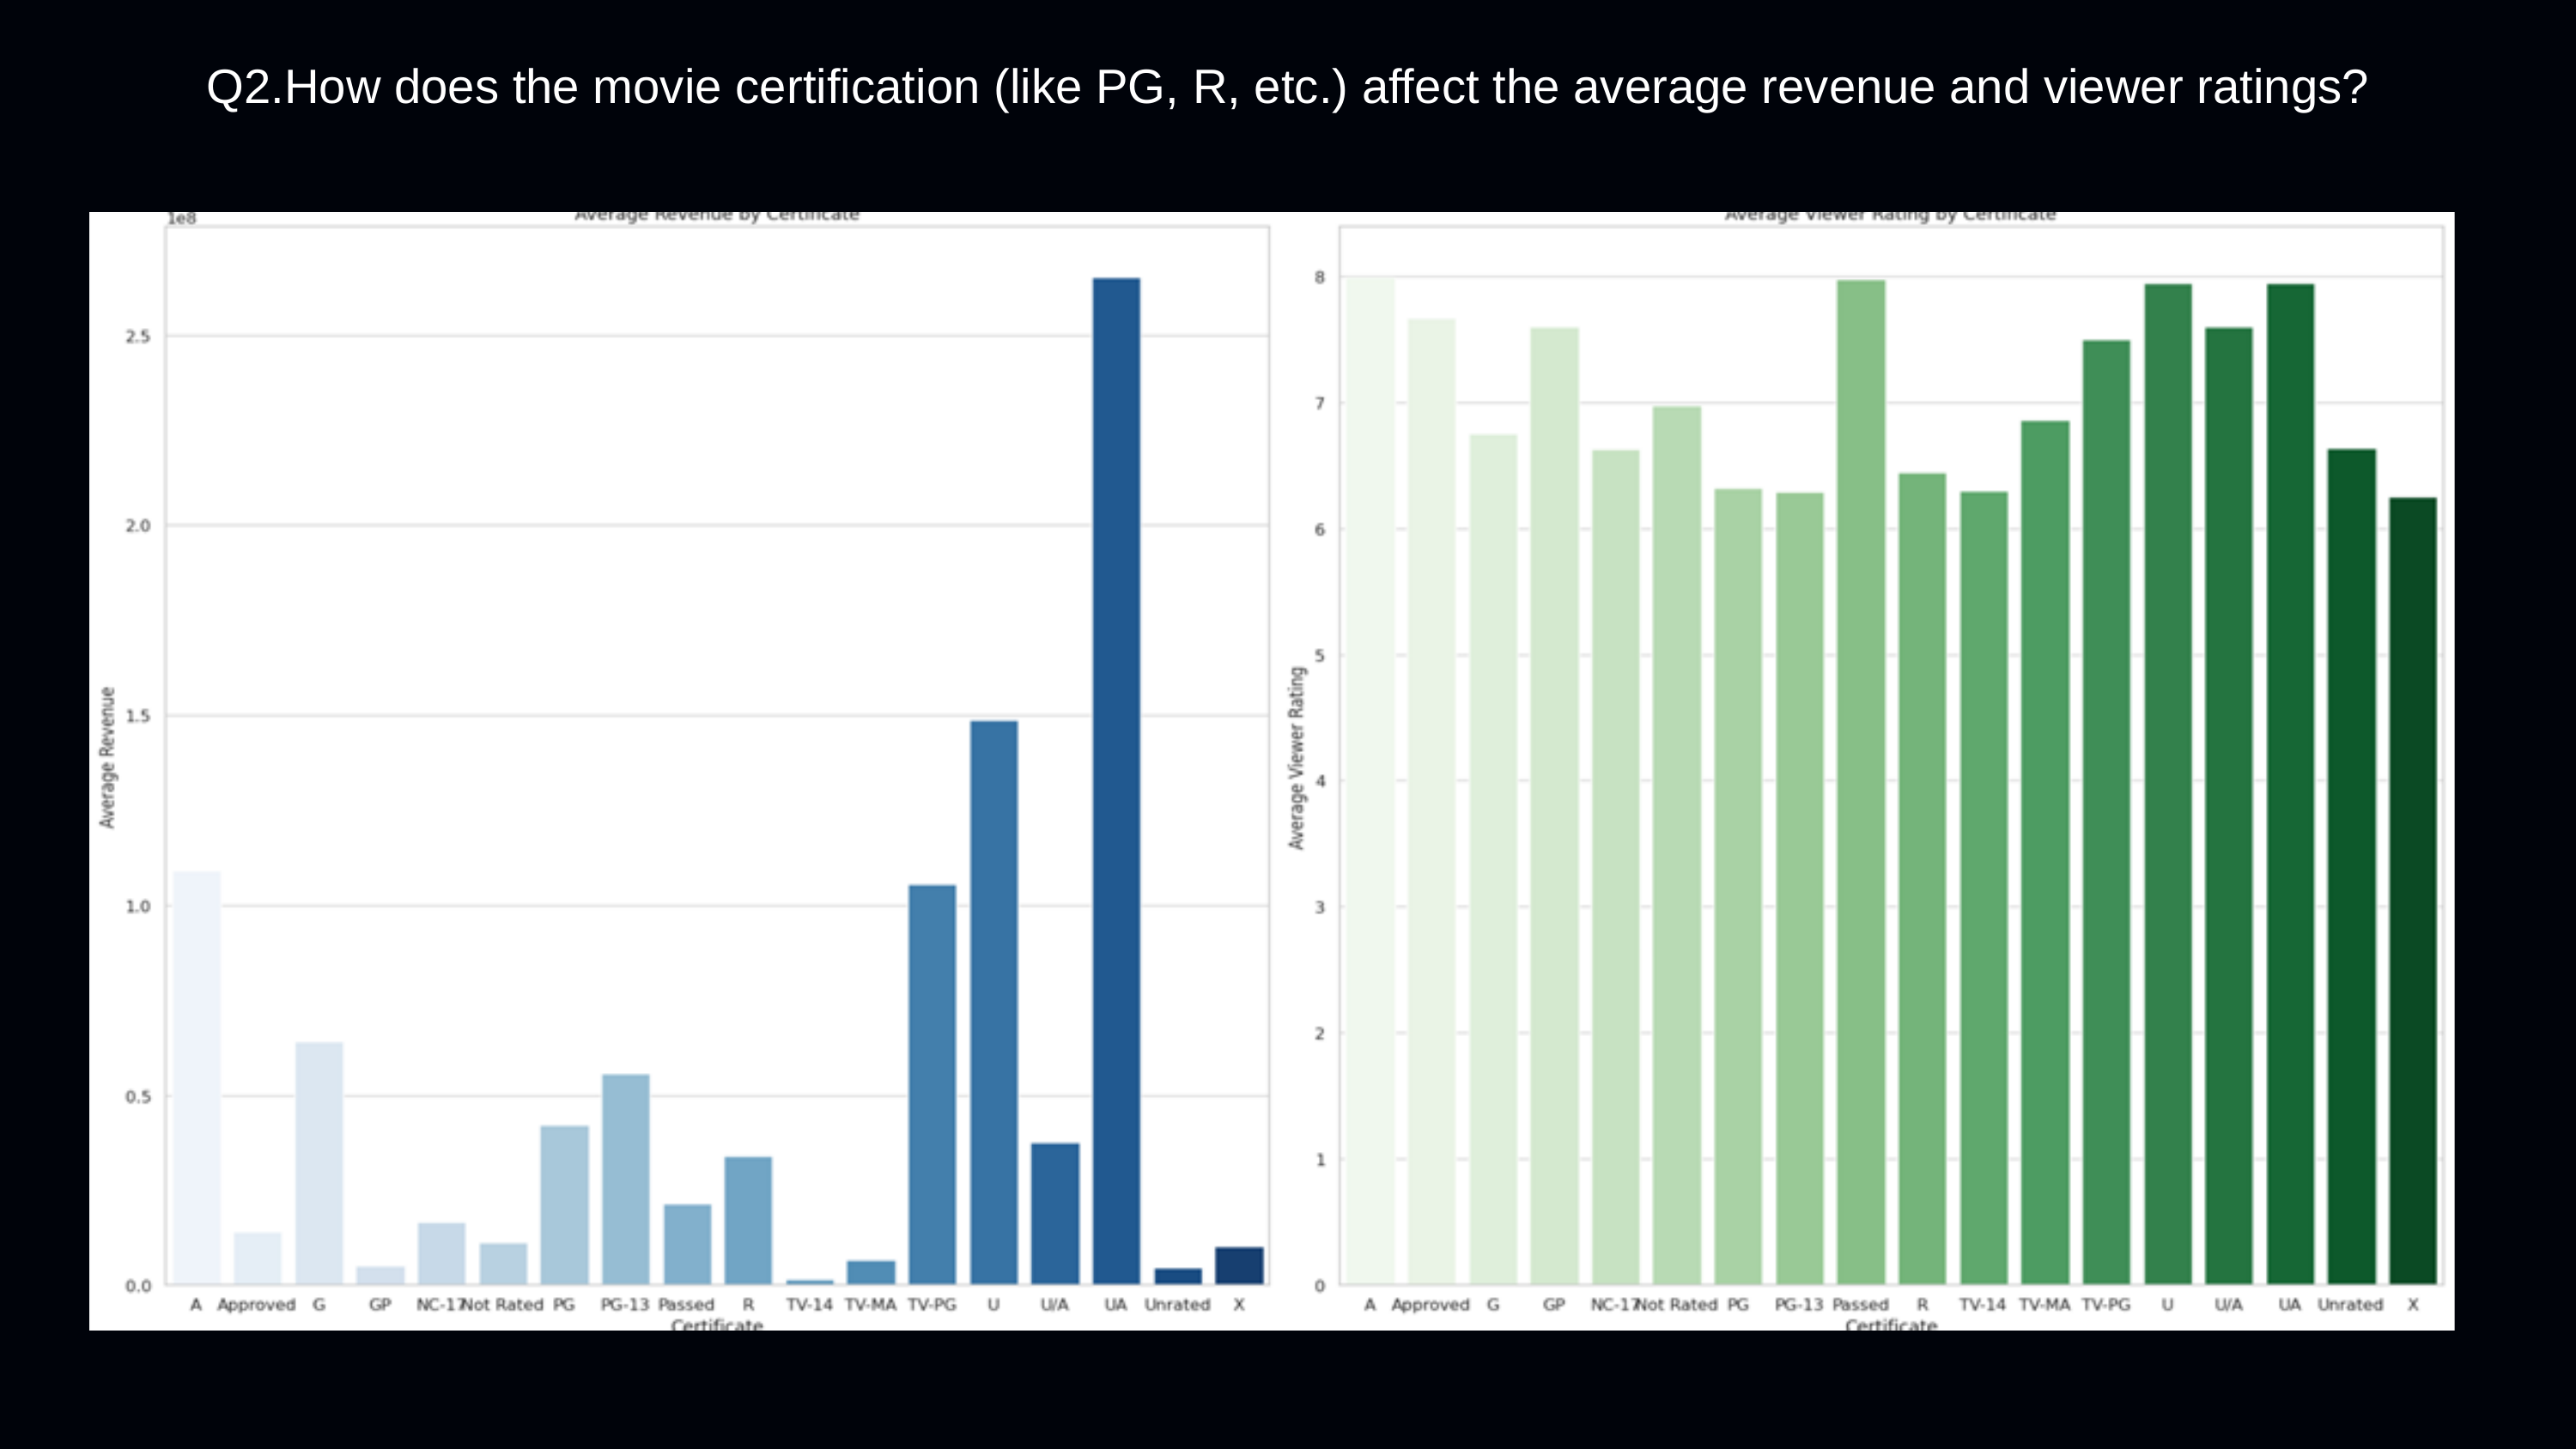

Q2.How does the movie certification (like PG, R, etc.) affect the average revenue and viewer ratings?